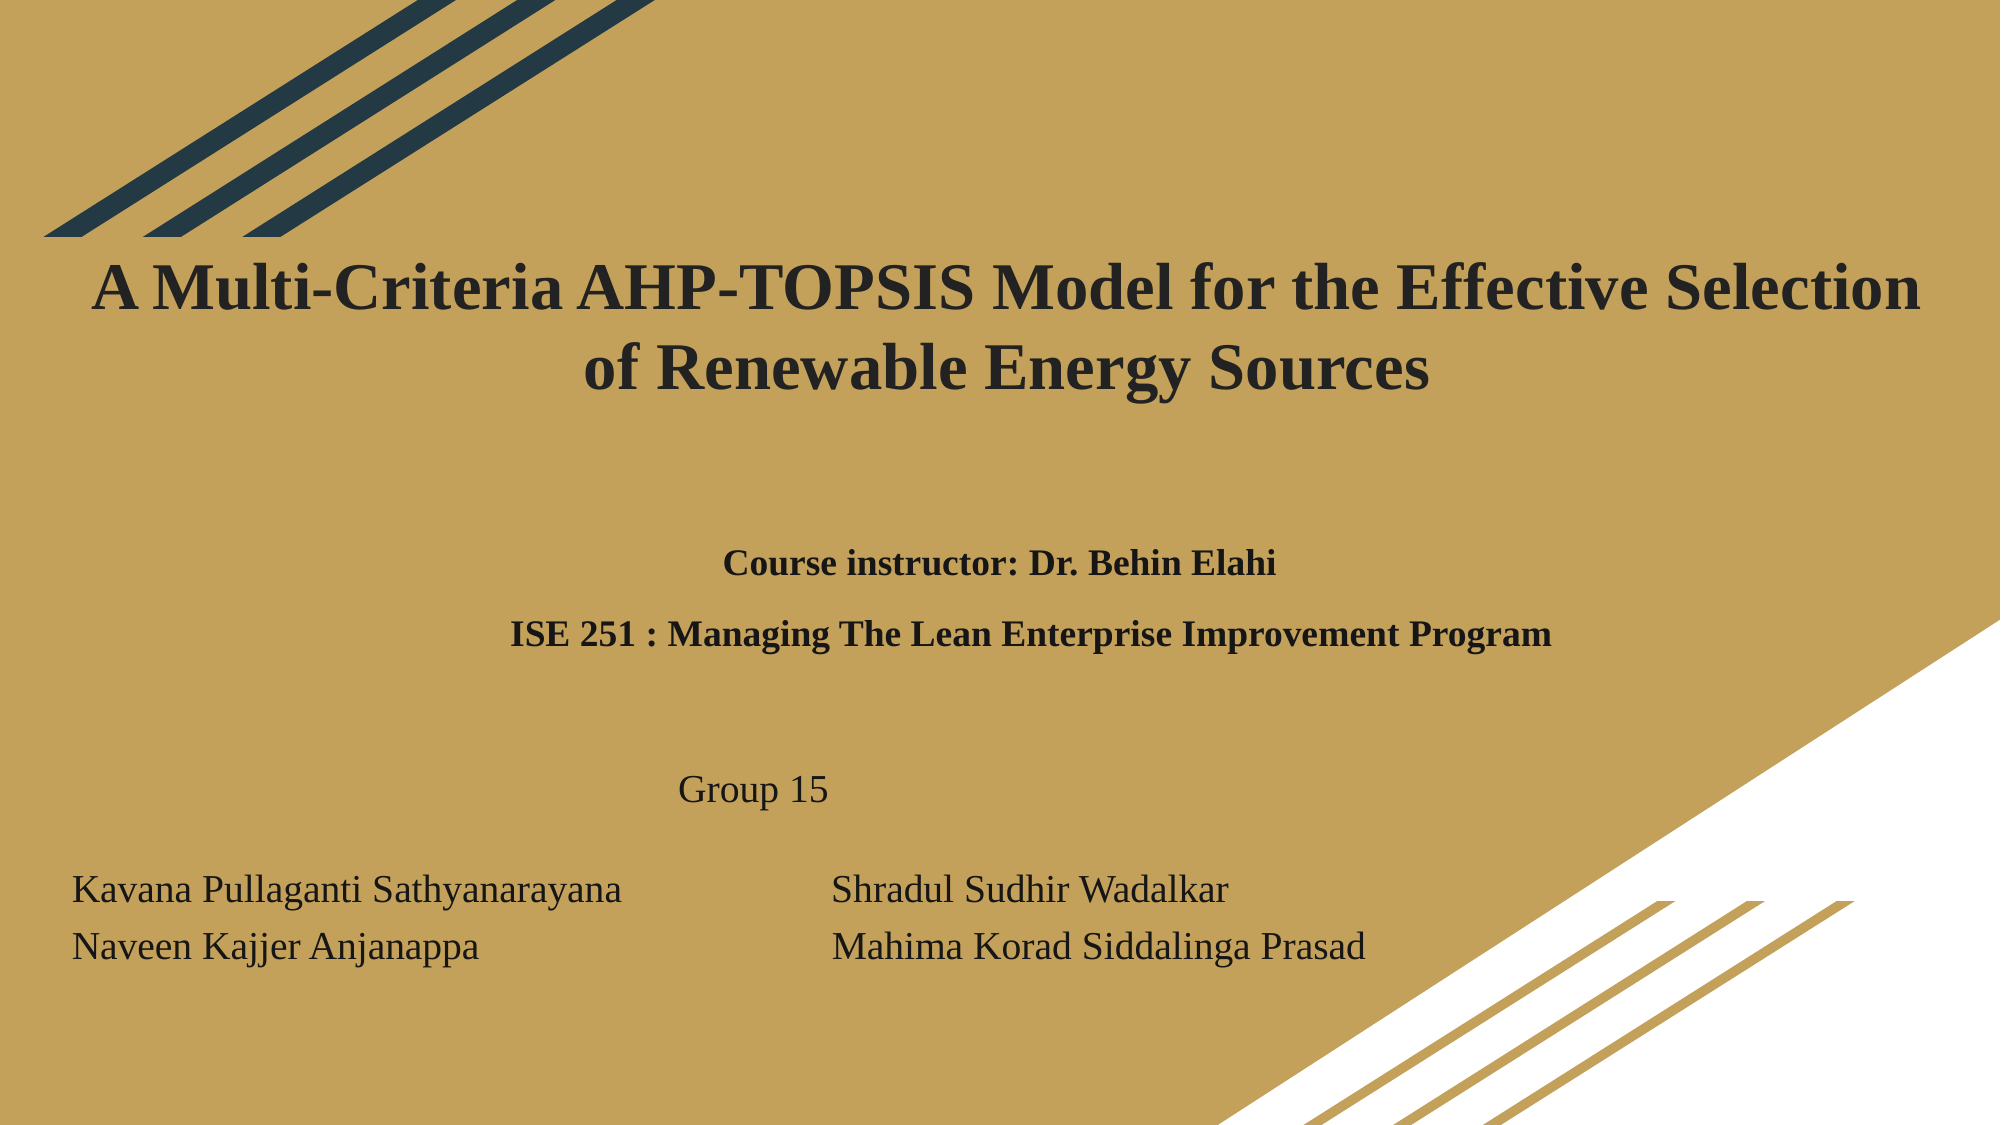

A Multi-Criteria AHP-TOPSIS Model for the Effective Selection of Renewable Energy Sources
Course instructor: Dr. Behin Elahi
ISE 251 : Managing The Lean Enterprise Improvement Program

Group 15

Kavana Pullaganti Sathyanarayana	                Shradul Sudhir Wadalkar
Naveen Kajjer Anjanappa	                               Mahima Korad Siddalinga Prasad